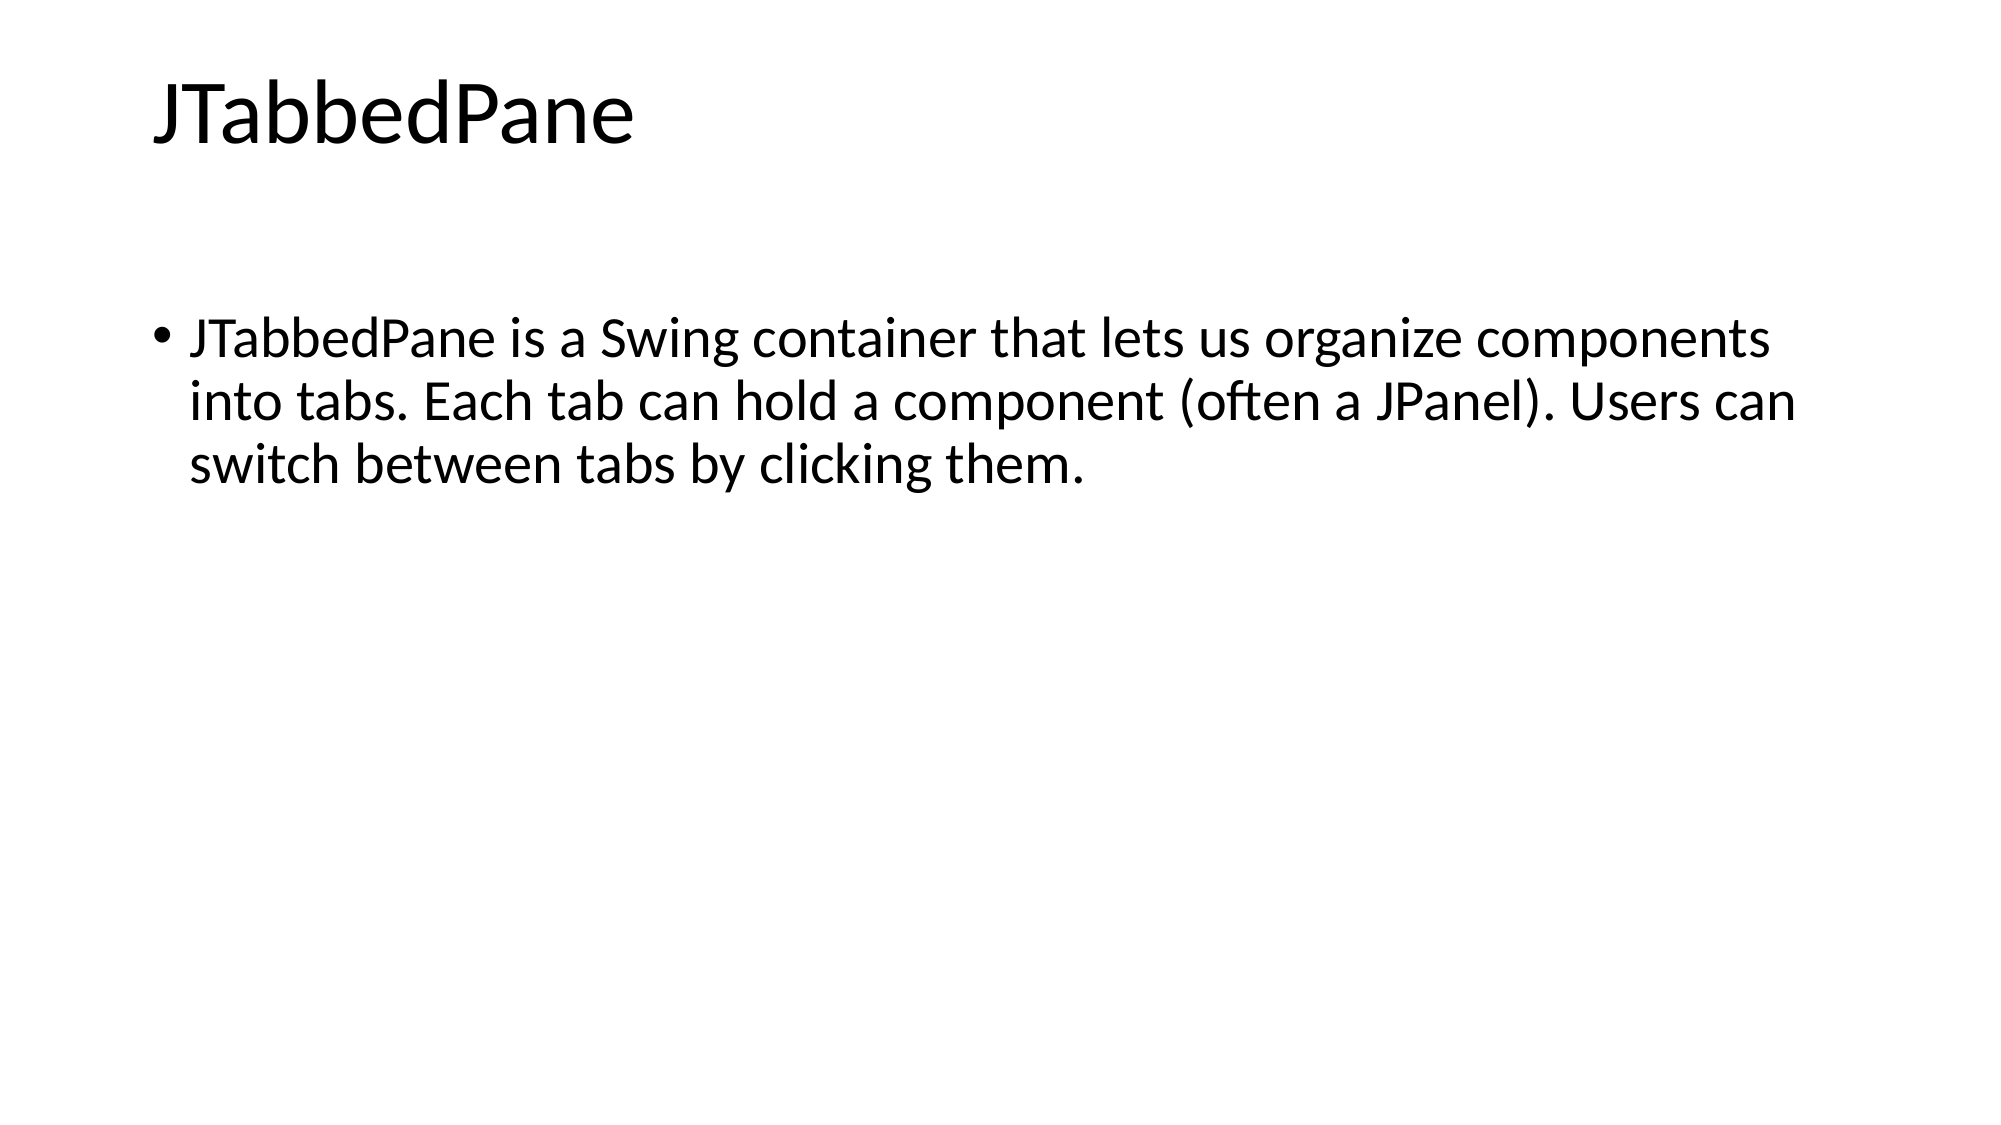

# JTabbedPane
JTabbedPane is a Swing container that lets us organize components into tabs. Each tab can hold a component (often a JPanel). Users can switch between tabs by clicking them.